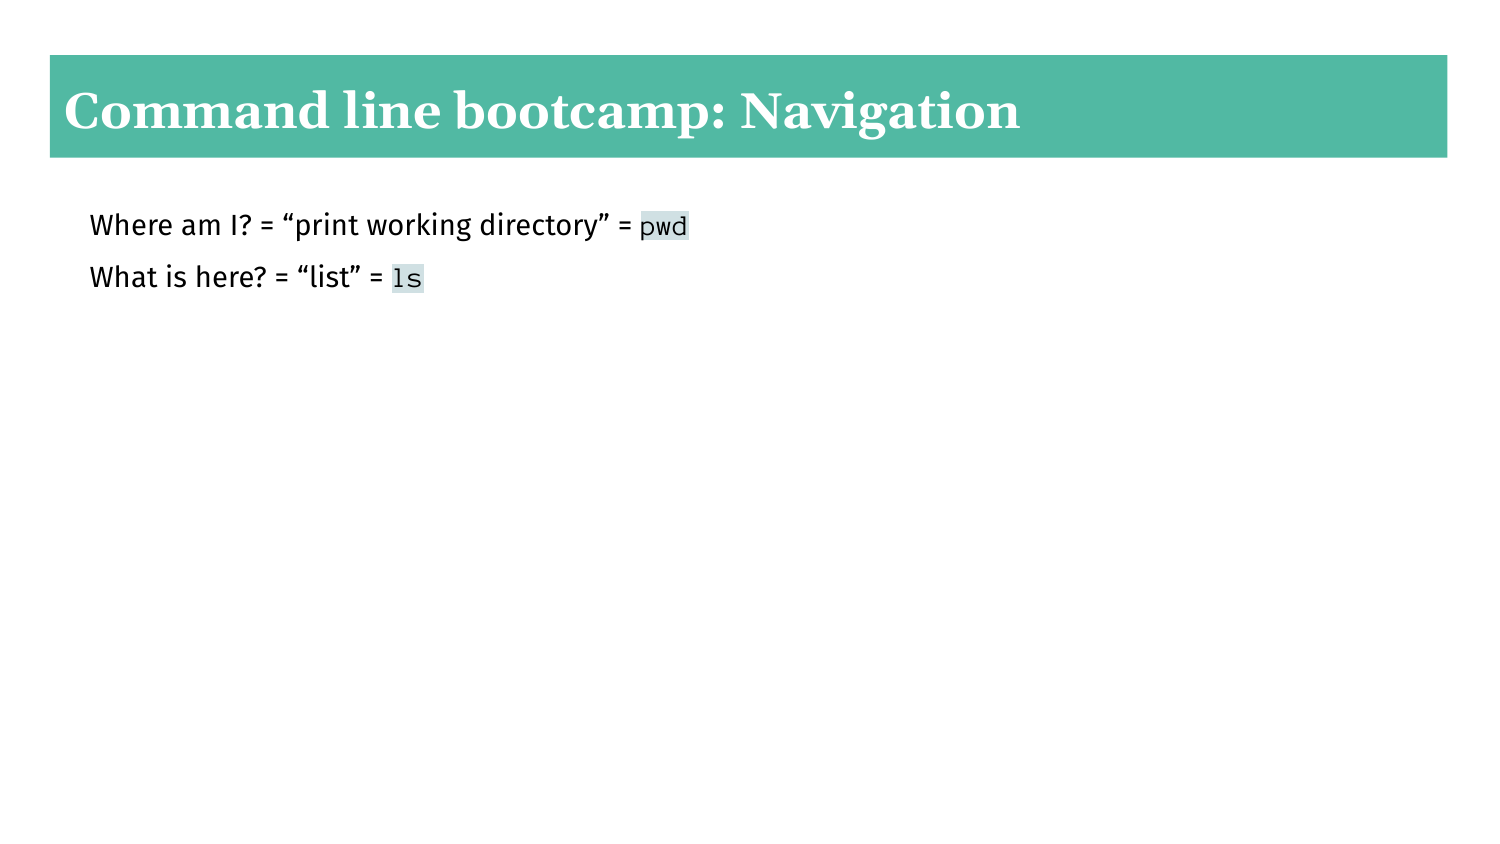

Command line bootcamp: Navigation
Where am I? = “print working directory” = pwd
What is here? = “list” = ls